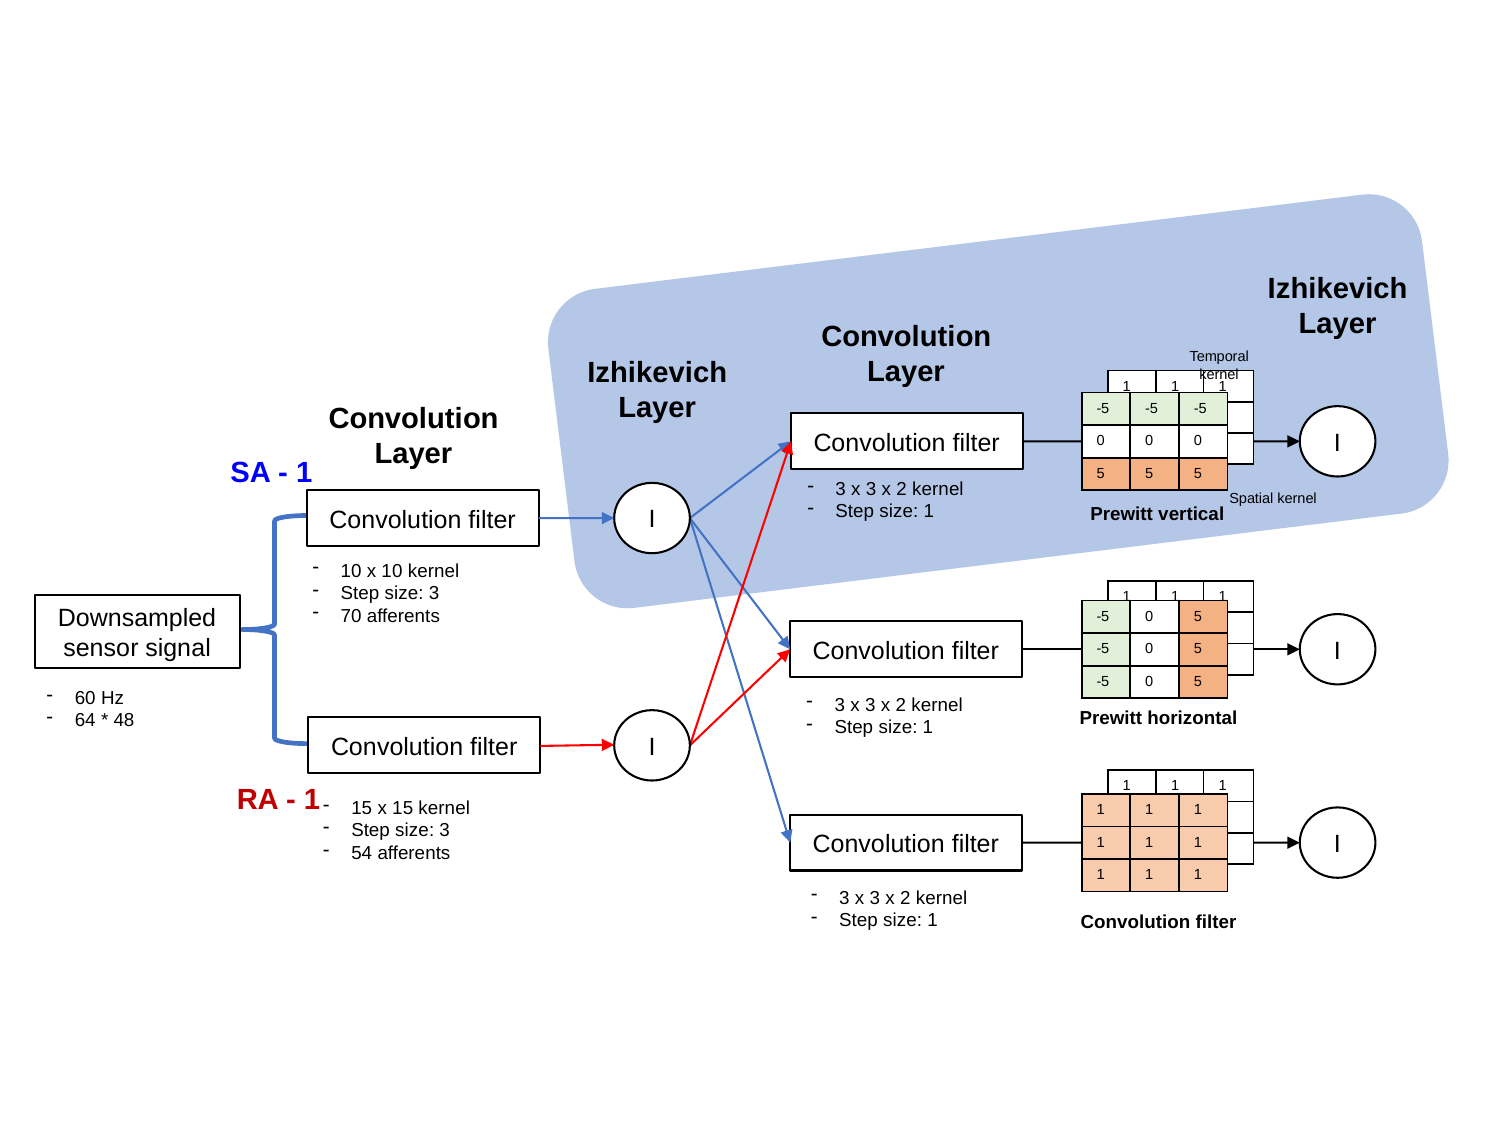

Izhikevich
Layer
Convolution
Layer
Temporal kernel
Izhikevich
Layer
| 1 | 1 | 1 |
| --- | --- | --- |
| 3 | 3 | 3 |
| 5 | 5 | 5 |
Convolution
Layer
| -5 | -5 | -5 |
| --- | --- | --- |
| 0 | 0 | 0 |
| 5 | 5 | 5 |
I
Convolution filter
SA - 1
3 x 3 x 2 kernel
Step size: 1
Spatial kernel
I
Convolution filter
Prewitt vertical

10 x 10 kernel
Step size: 3
70 afferents
| 1 | 1 | 1 |
| --- | --- | --- |
| 3 | 3 | 3 |
| 5 | 5 | 5 |
Downsampled
sensor signal
| -5 | 0 | 5 |
| --- | --- | --- |
| -5 | 0 | 5 |
| -5 | 0 | 5 |
I
Convolution filter
60 Hz
64 * 48
3 x 3 x 2 kernel
Step size: 1
Prewitt horizontal
I
Convolution filter
| 1 | 1 | 1 |
| --- | --- | --- |
| 3 | 3 | 3 |
| 5 | 5 | 5 |
RA - 1
15 x 15 kernel
Step size: 3
54 afferents

| 1 | 1 | 1 |
| --- | --- | --- |
| 1 | 1 | 1 |
| 1 | 1 | 1 |
I
Convolution filter
3 x 3 x 2 kernel
Step size: 1
Convolution filter